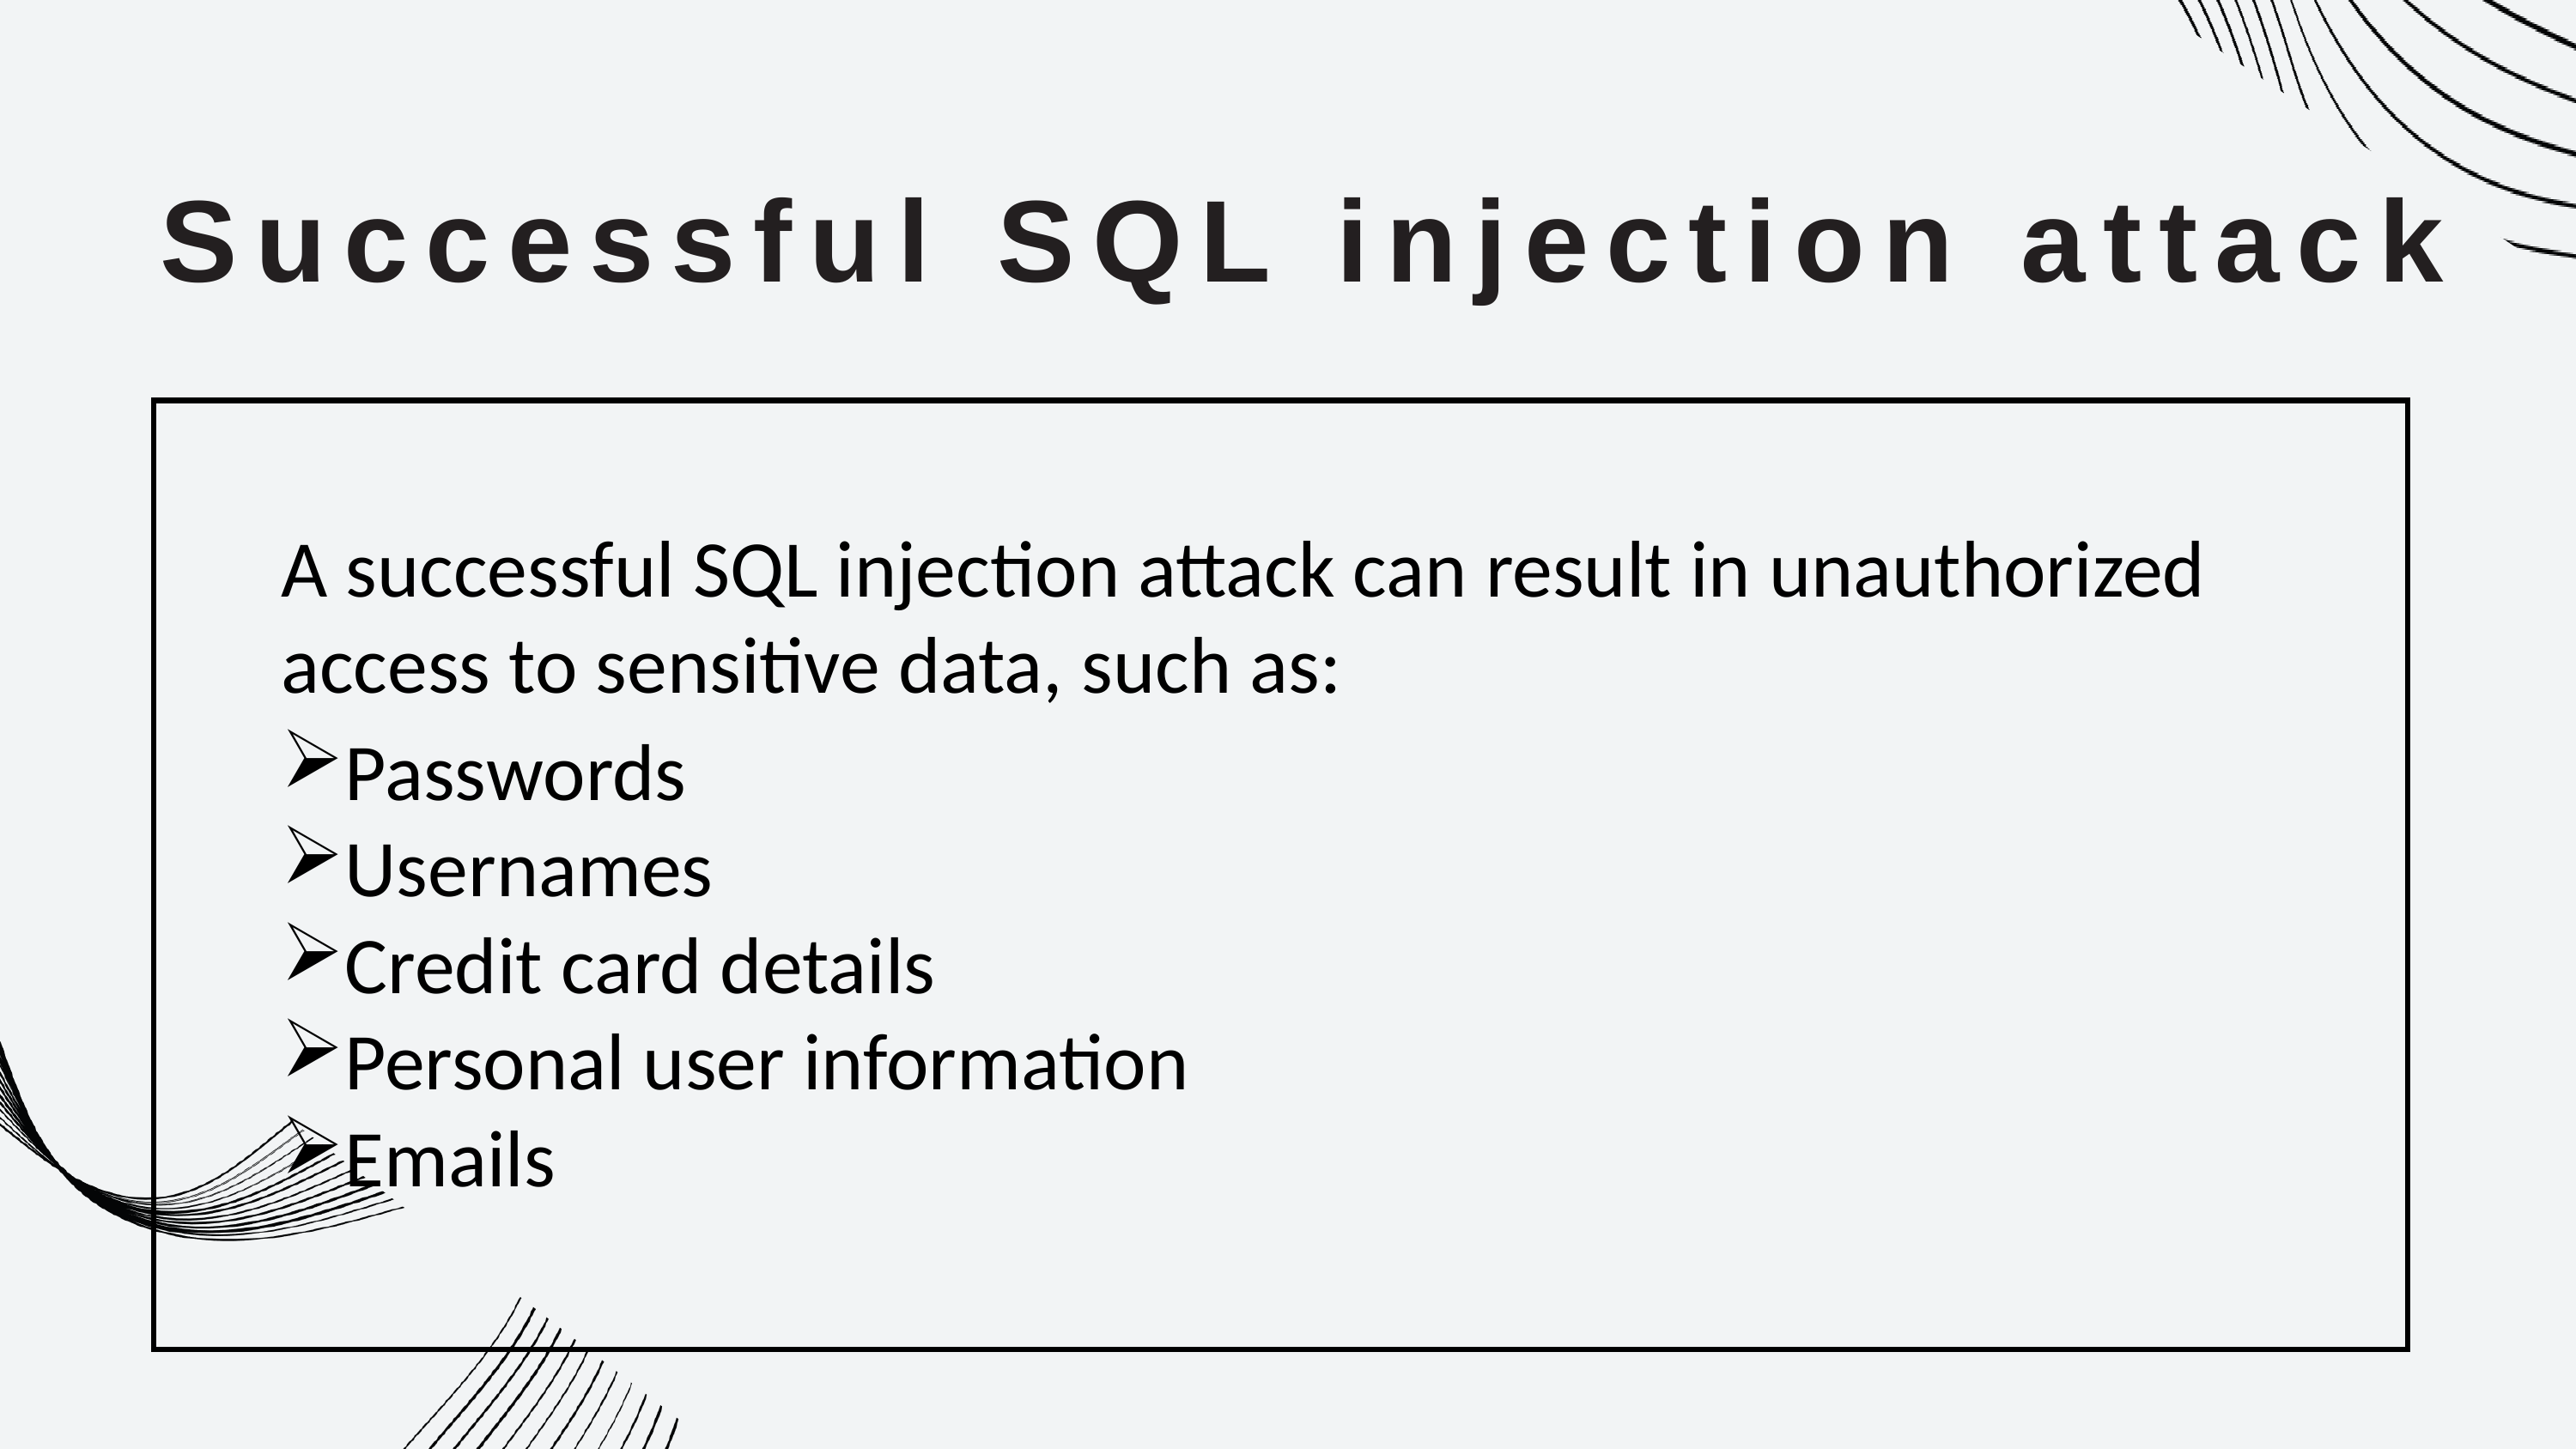

Successful SQL injection attack

A successful SQL injection attack can result in unauthorized access to sensitive data, such as:
Passwords
Usernames
Credit card details
Personal user information
Emails